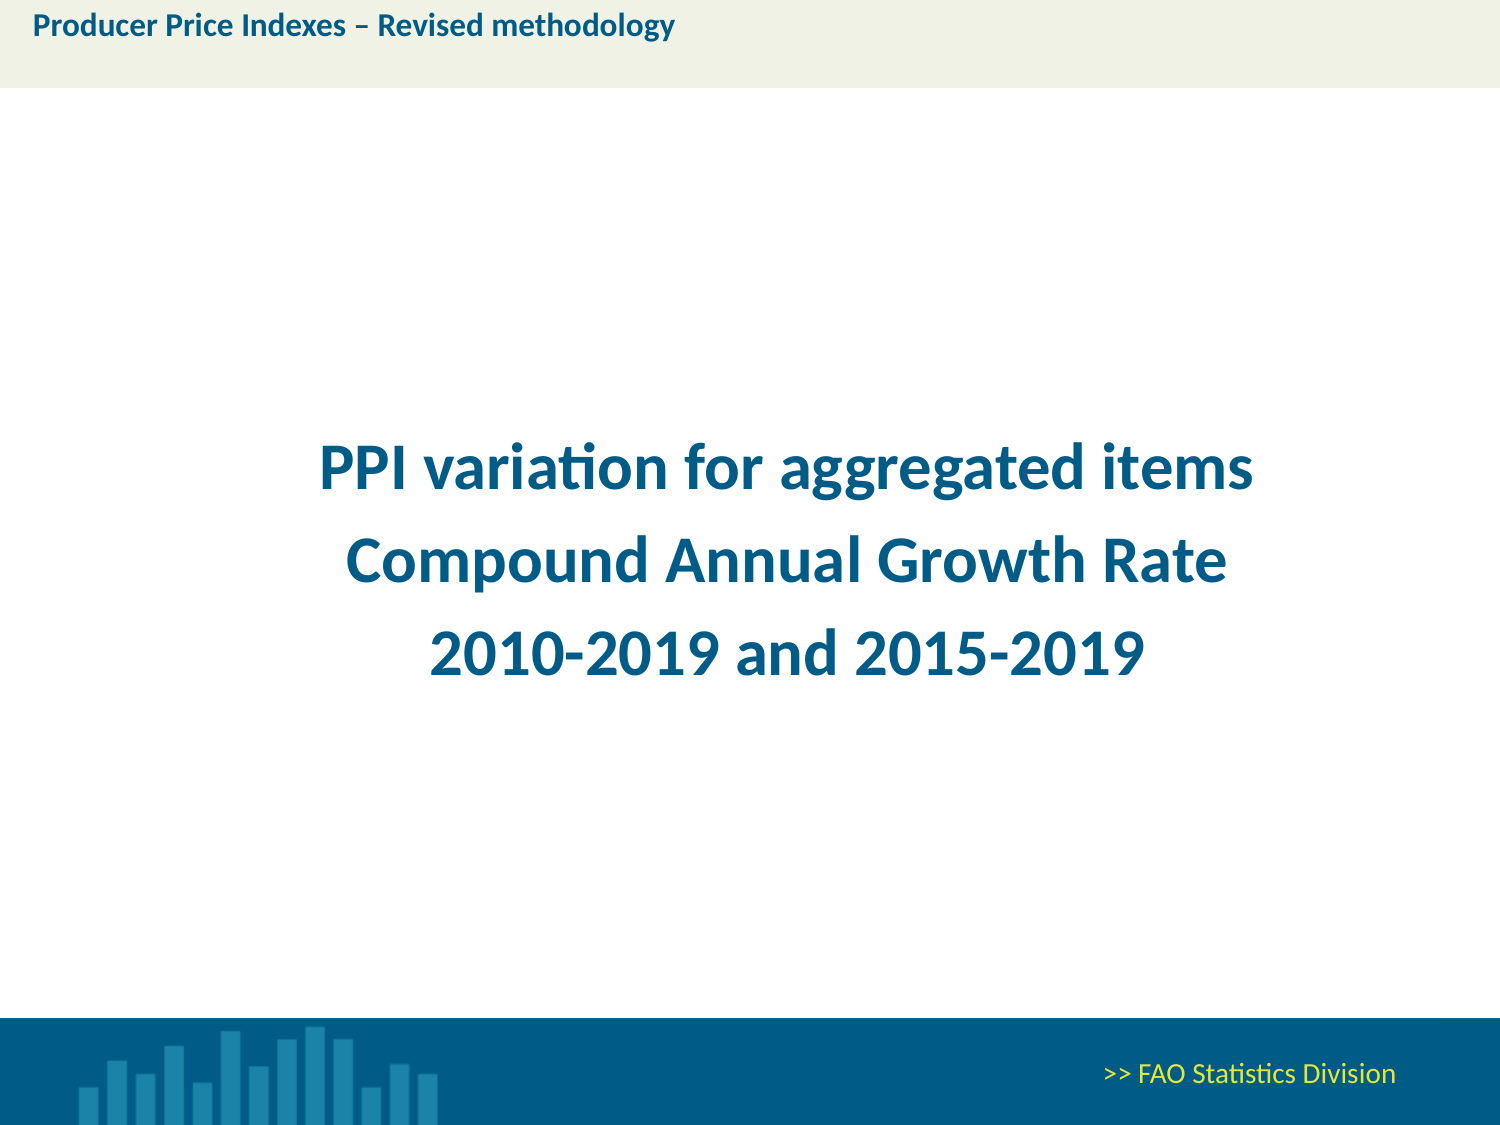

Producer Price Indexes – Revised methodology
PPI variation for aggregated items
Compound Annual Growth Rate
2010-2019 and 2015-2019